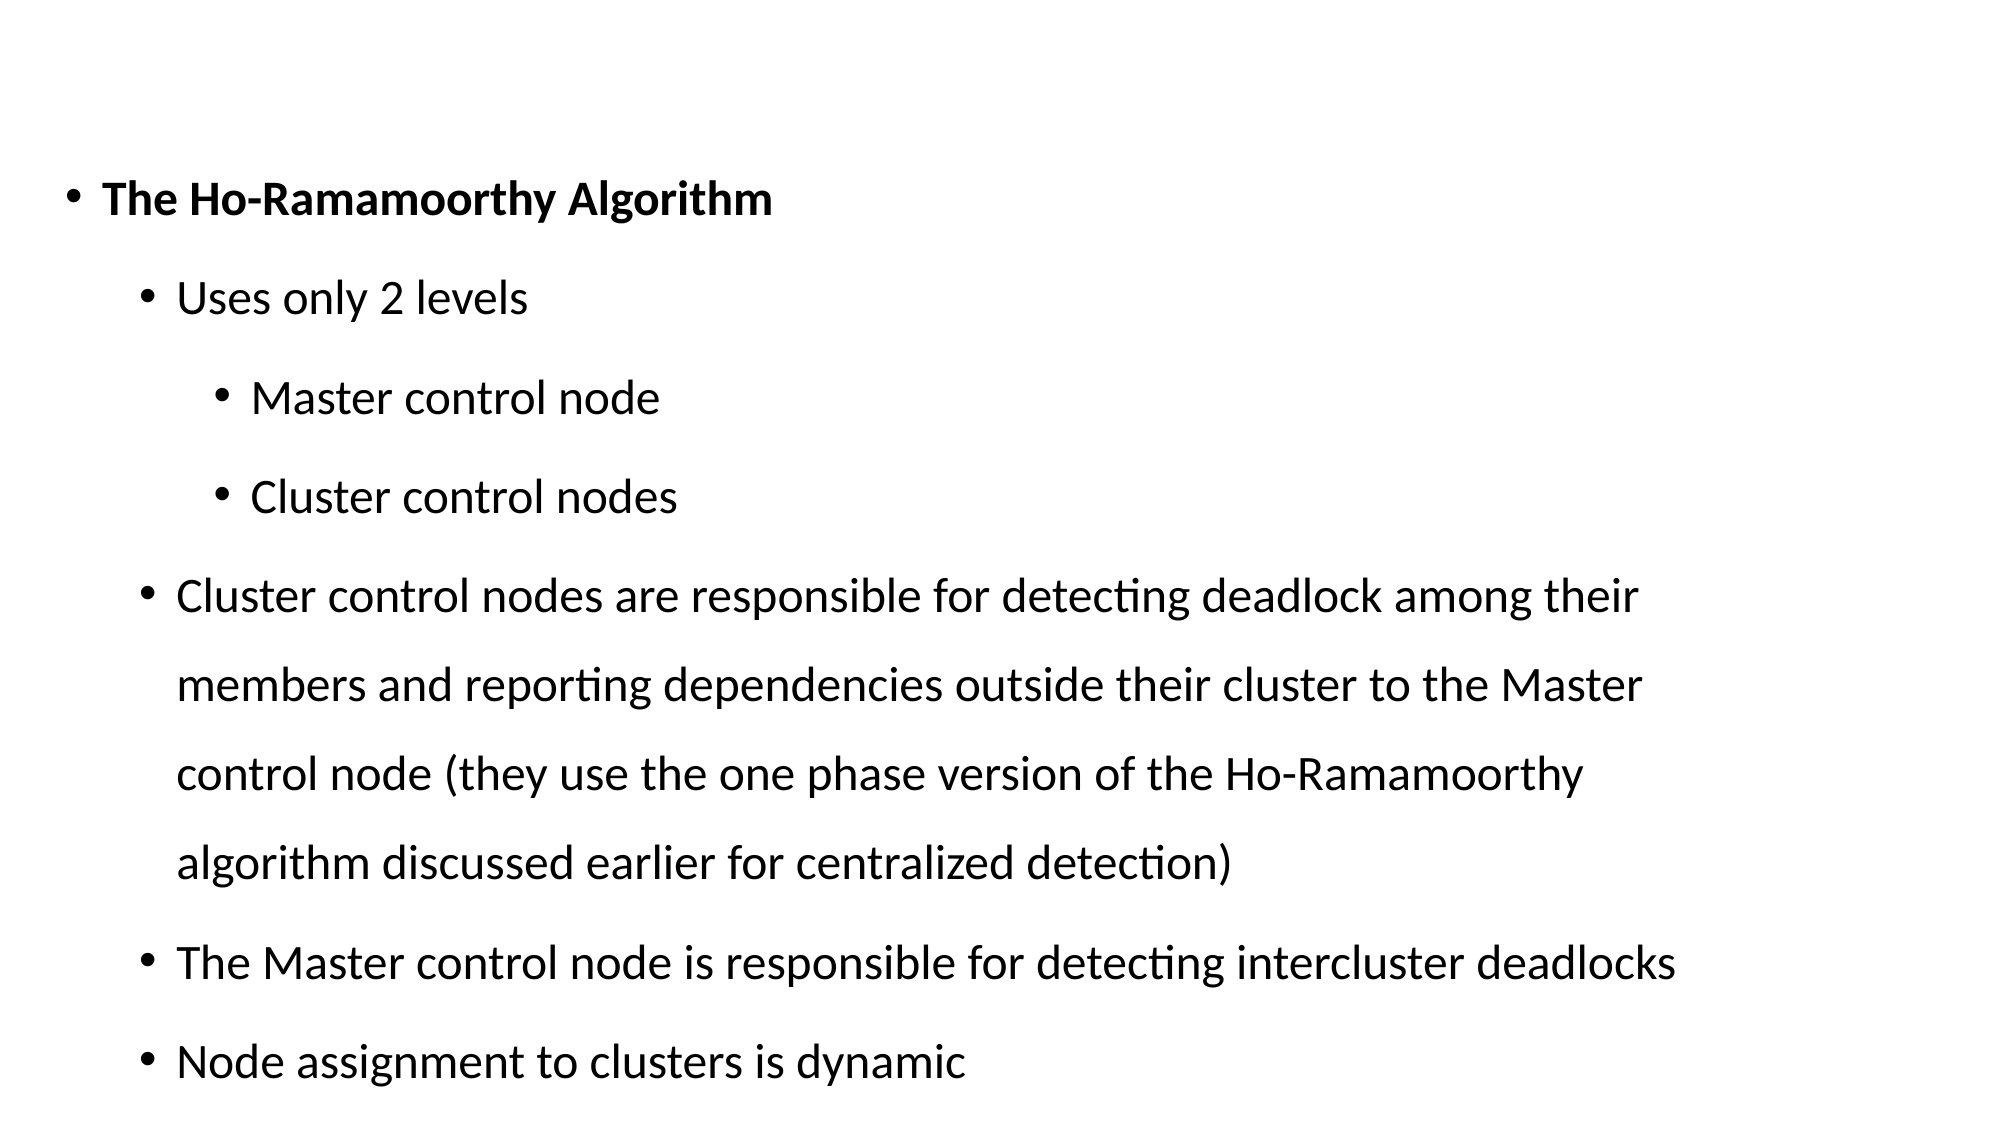

The Ho-Ramamoorthy Algorithm
Uses only 2 levels
Master control node
Cluster control nodes
Cluster control nodes are responsible for detecting deadlock among their members and reporting dependencies outside their cluster to the Master control node (they use the one phase version of the Ho-Ramamoorthy algorithm discussed earlier for centralized detection)
The Master control node is responsible for detecting intercluster deadlocks
Node assignment to clusters is dynamic